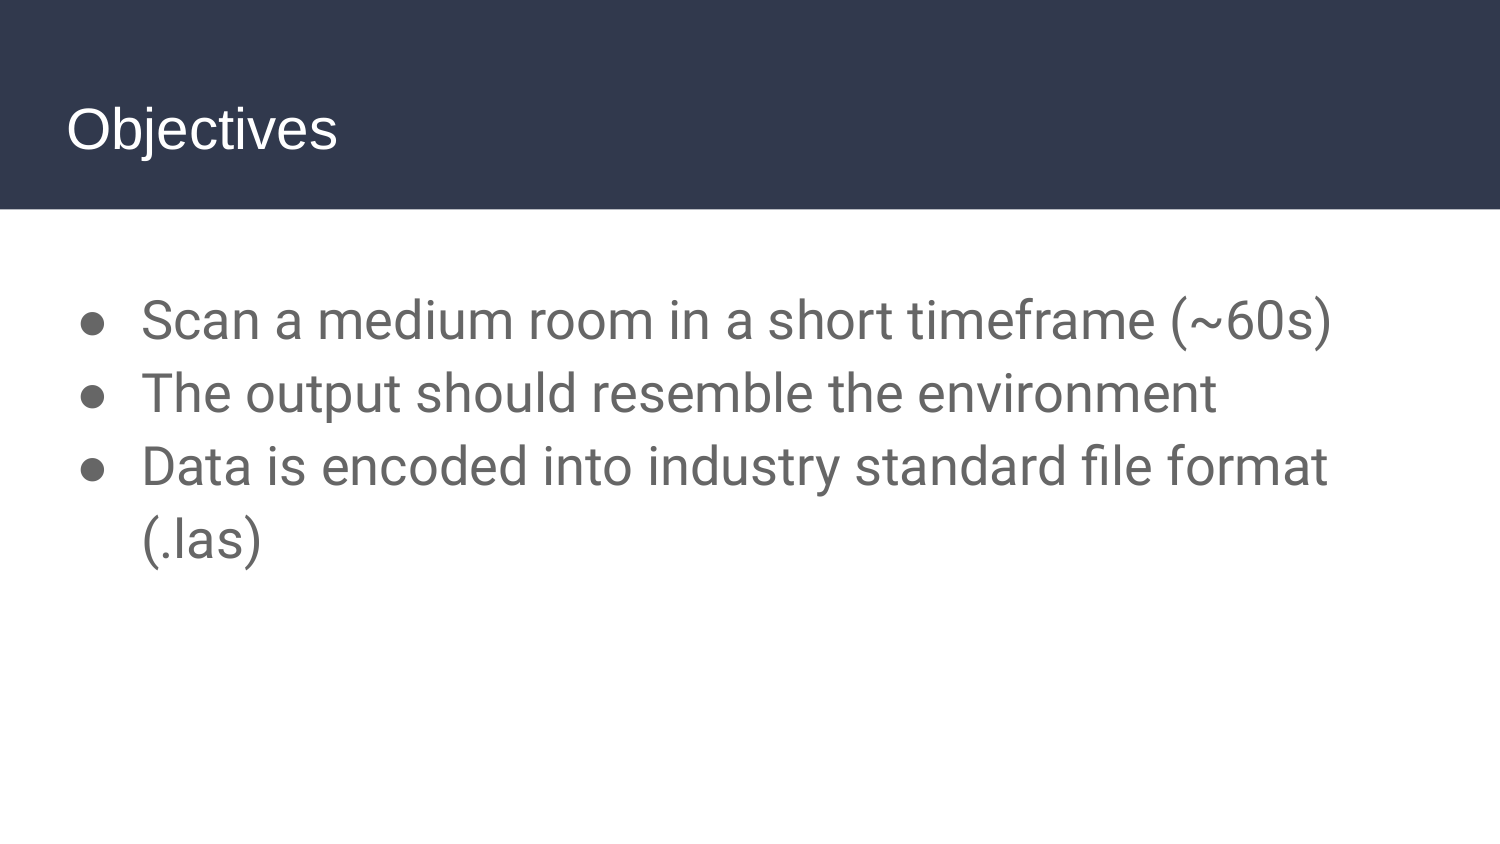

# Objectives
Scan a medium room in a short timeframe (~60s)
The output should resemble the environment
Data is encoded into industry standard file format (.las)